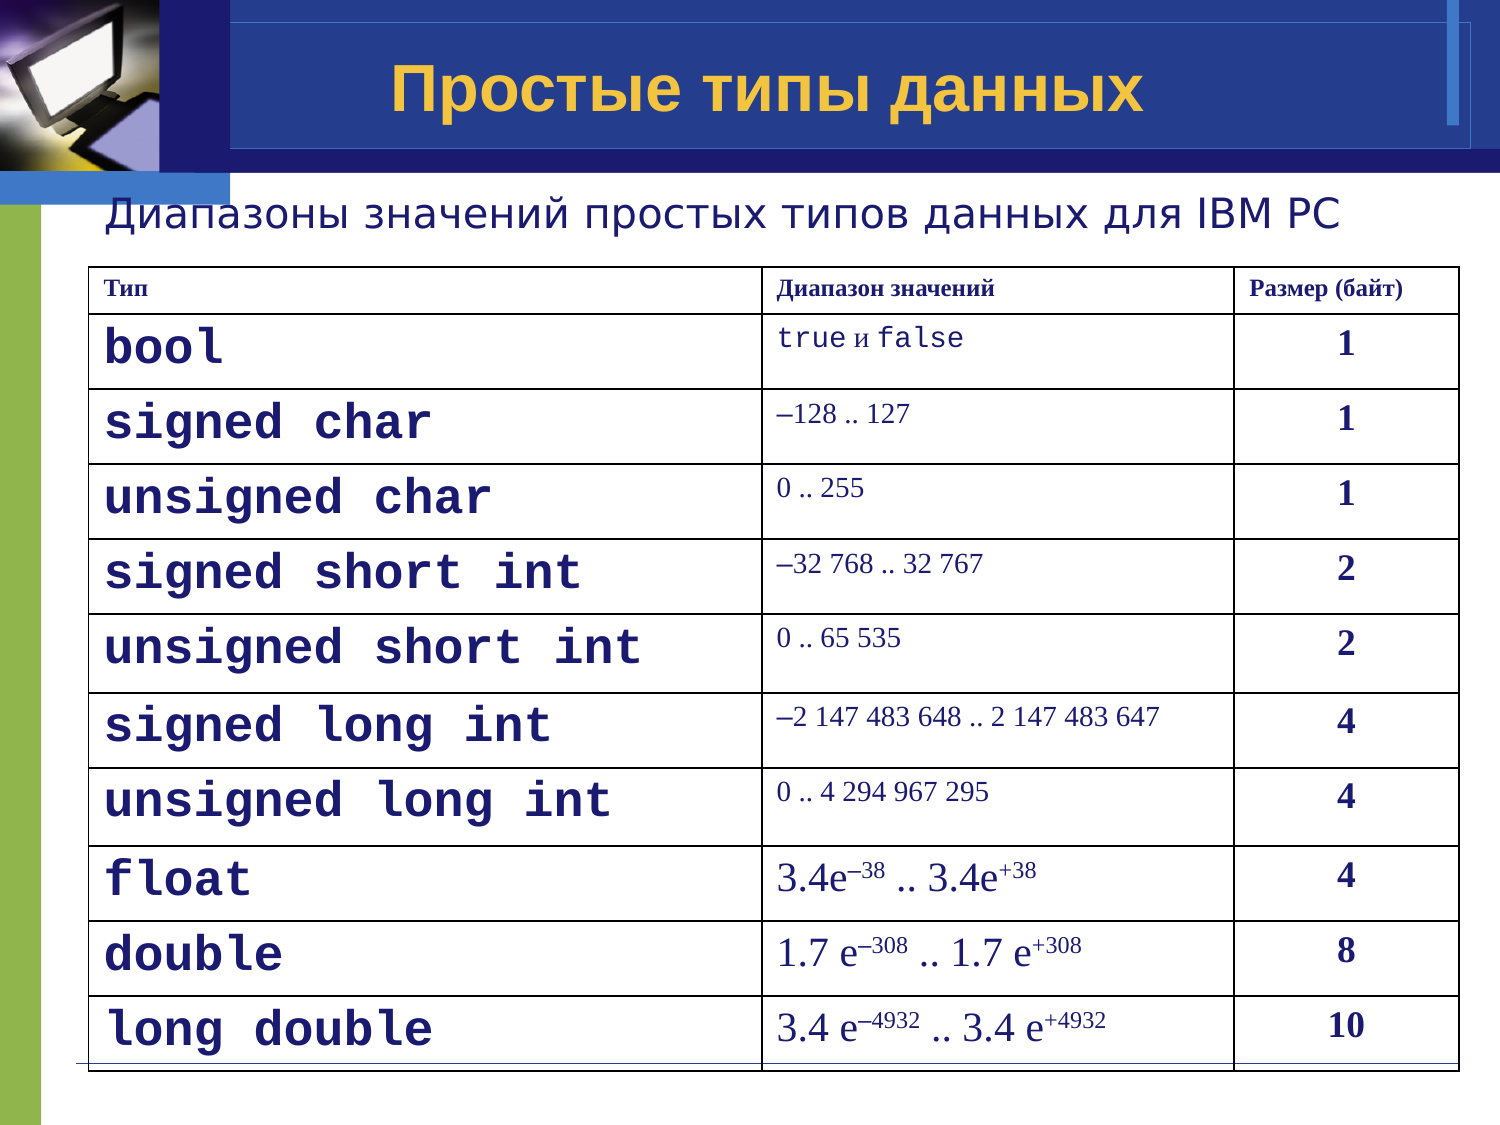

# Простые типы данных
Диапазоны значений простых типов данных для IBM PC
| Тип | Диапазон значений | Размер (байт) |
| --- | --- | --- |
| bool | true и false | 1 |
| signed char | –128 .. 127 | 1 |
| unsigned char | 0 .. 255 | 1 |
| signed short int | –32 768 .. 32 767 | 2 |
| unsigned short int | 0 .. 65 535 | 2 |
| signed long int | –2 147 483 648 .. 2 147 483 647 | 4 |
| unsigned long int | 0 .. 4 294 967 295 | 4 |
| float | 3.4e–38 .. 3.4e+38 | 4 |
| double | 1.7 e–308 .. 1.7 e+308 | 8 |
| long double | 3.4 e–4932 .. 3.4 e+4932 | 10 |